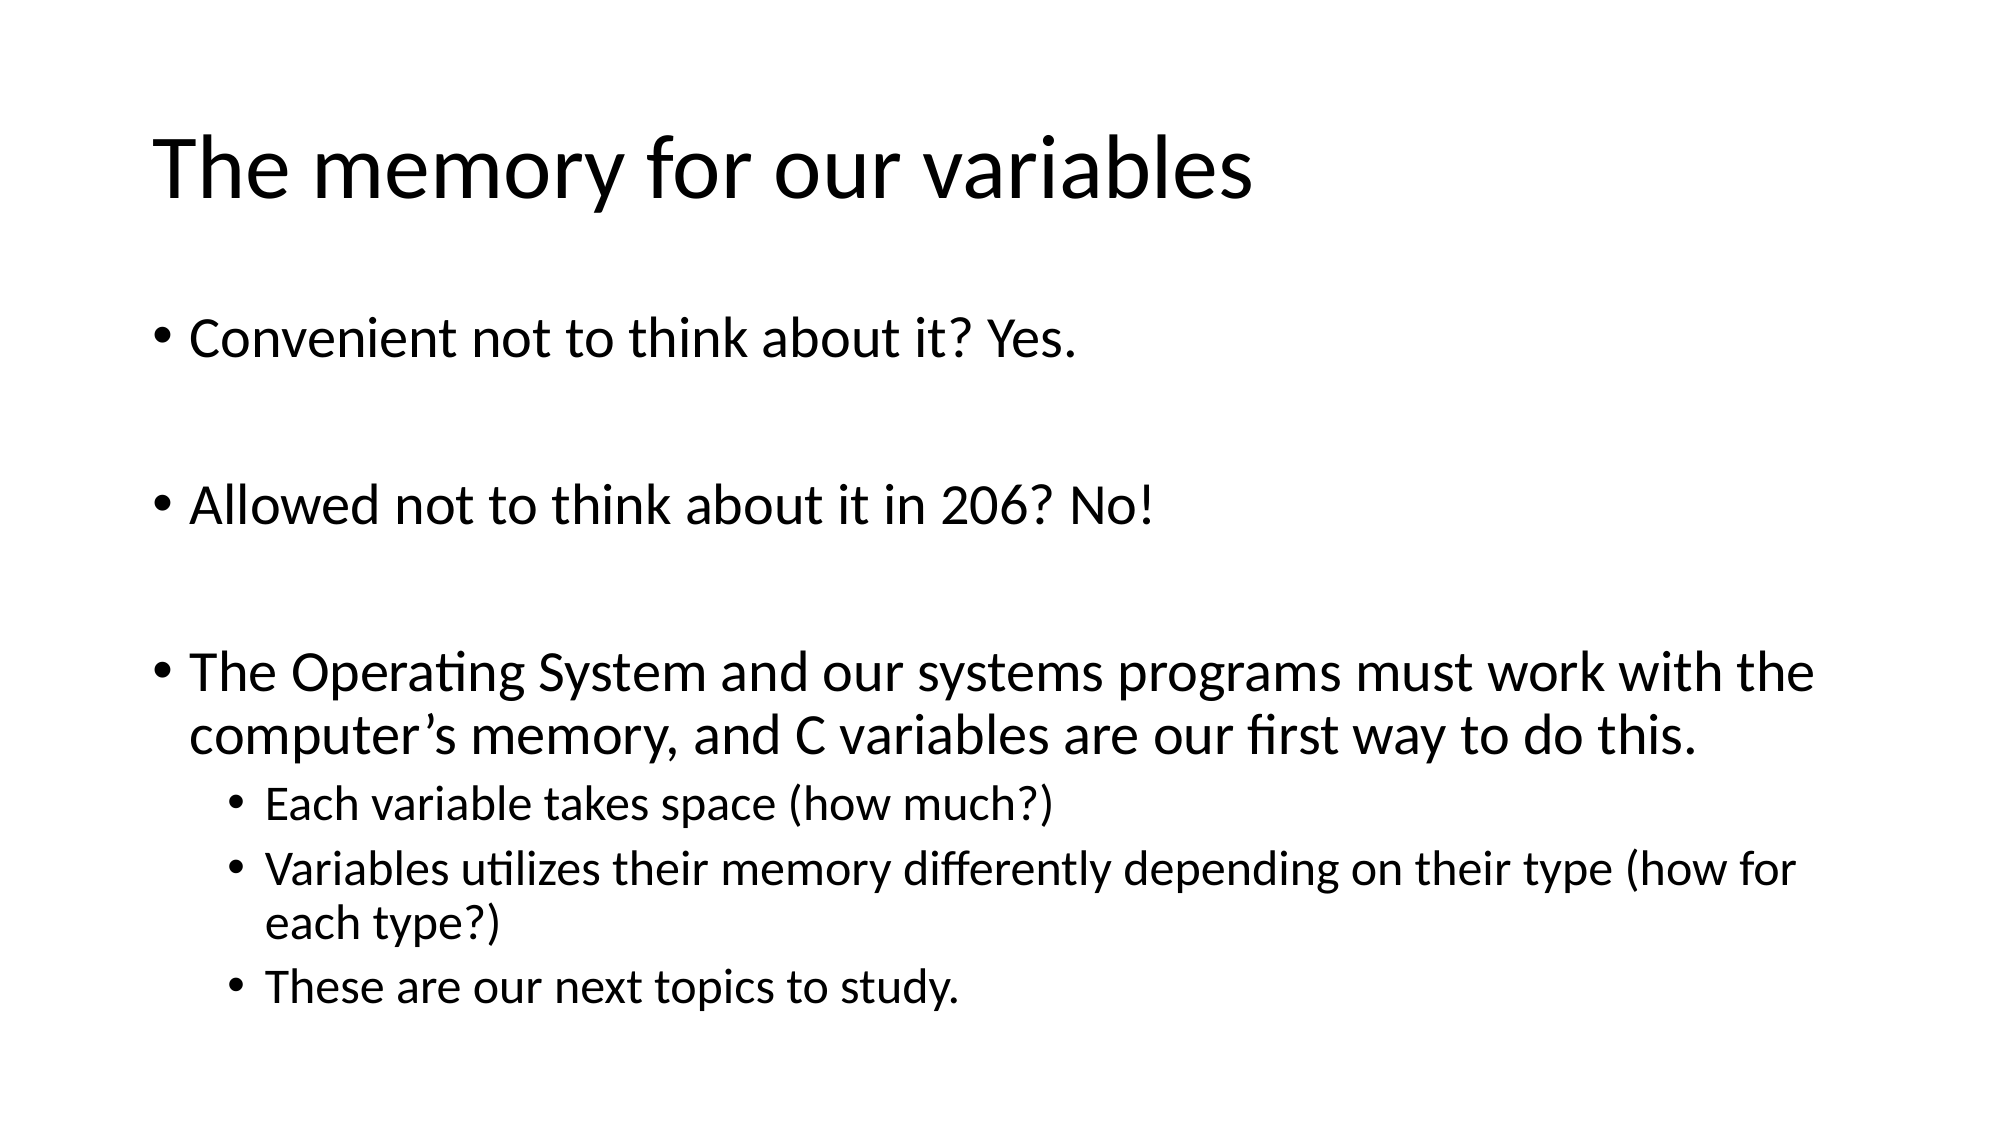

# The memory for our variables
Convenient not to think about it? Yes.

Allowed not to think about it in 206? No!

The Operating System and our systems programs must work with the computer’s memory, and C variables are our first way to do this.
Each variable takes space (how much?)
Variables utilizes their memory differently depending on their type (how for each type?)
These are our next topics to study.